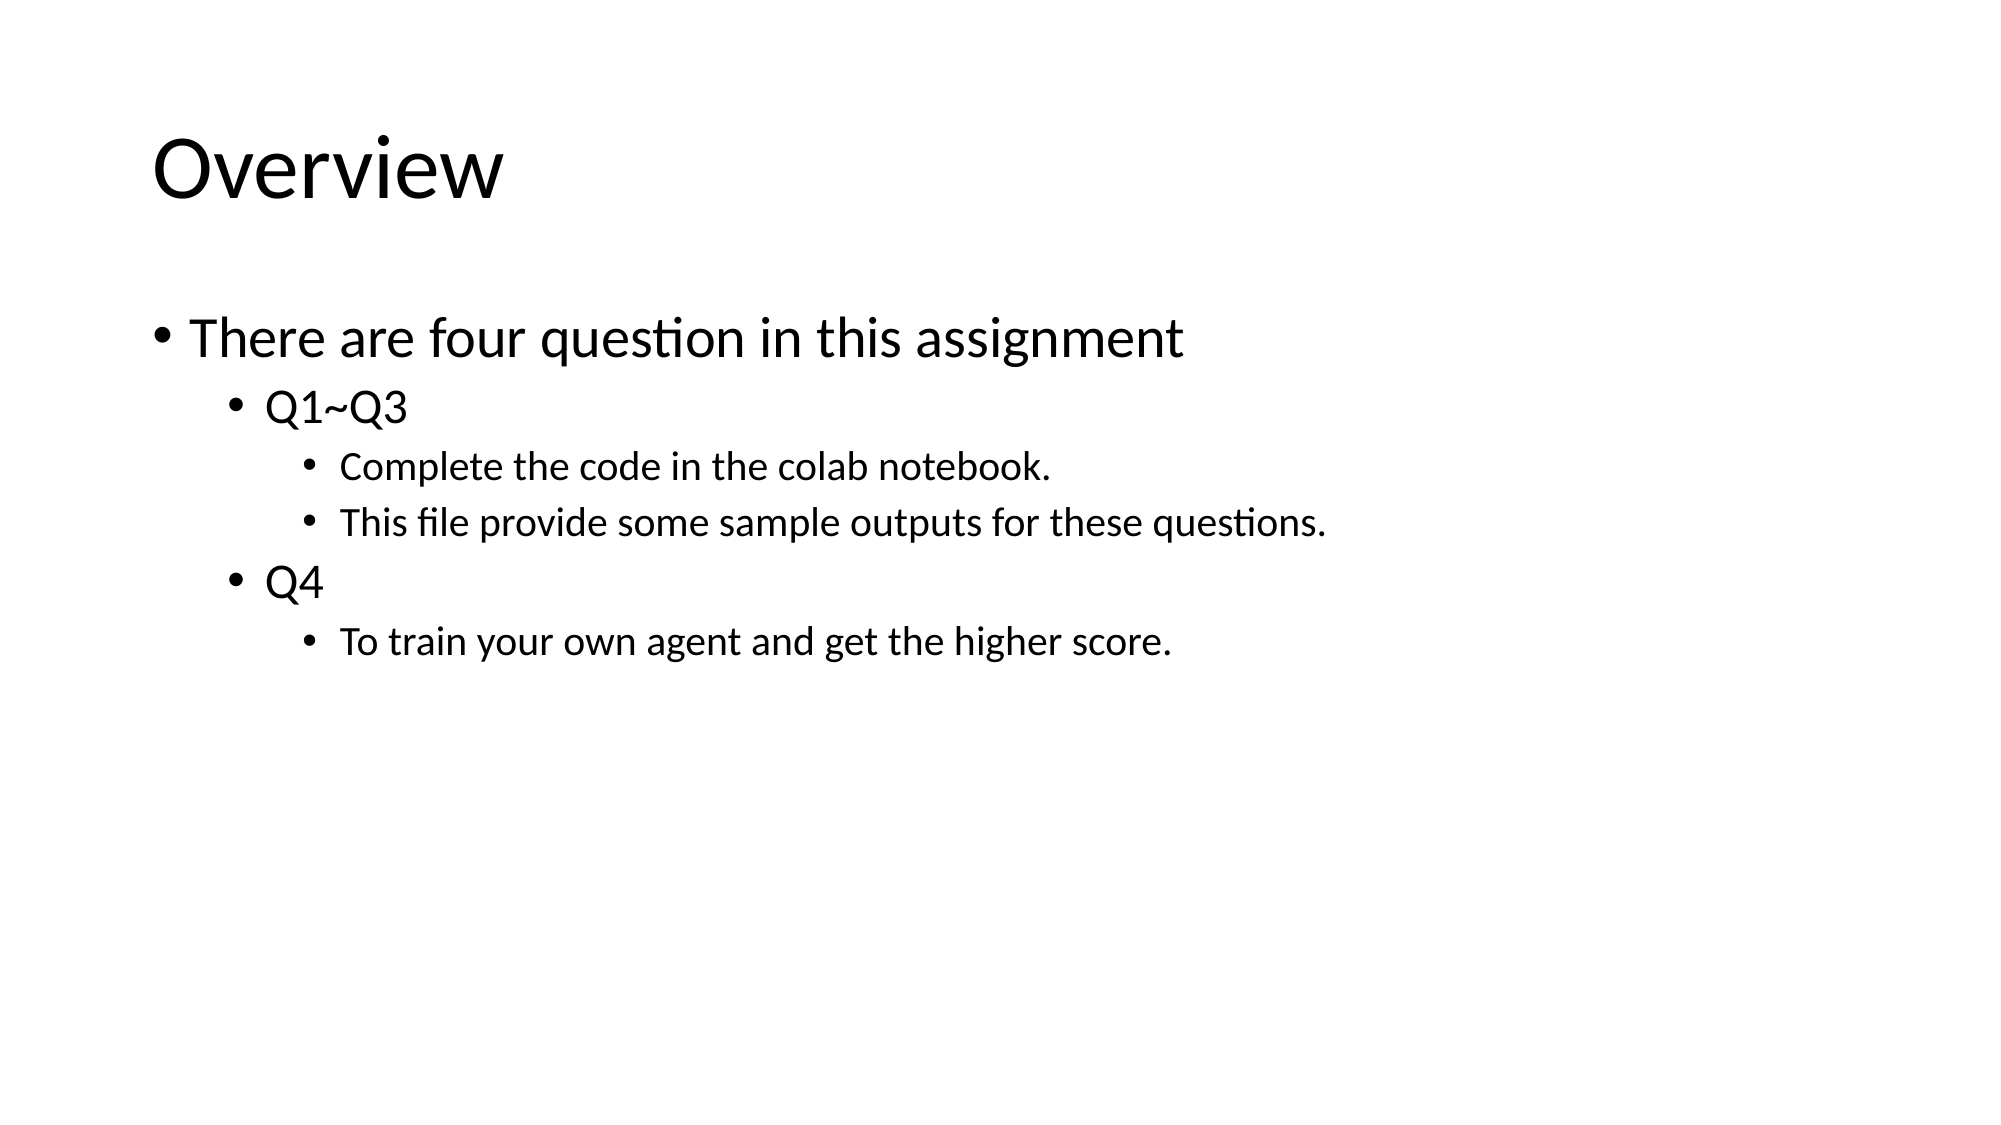

# Overview
There are four question in this assignment
Q1~Q3
Complete the code in the colab notebook.
This file provide some sample outputs for these questions.
Q4
To train your own agent and get the higher score.